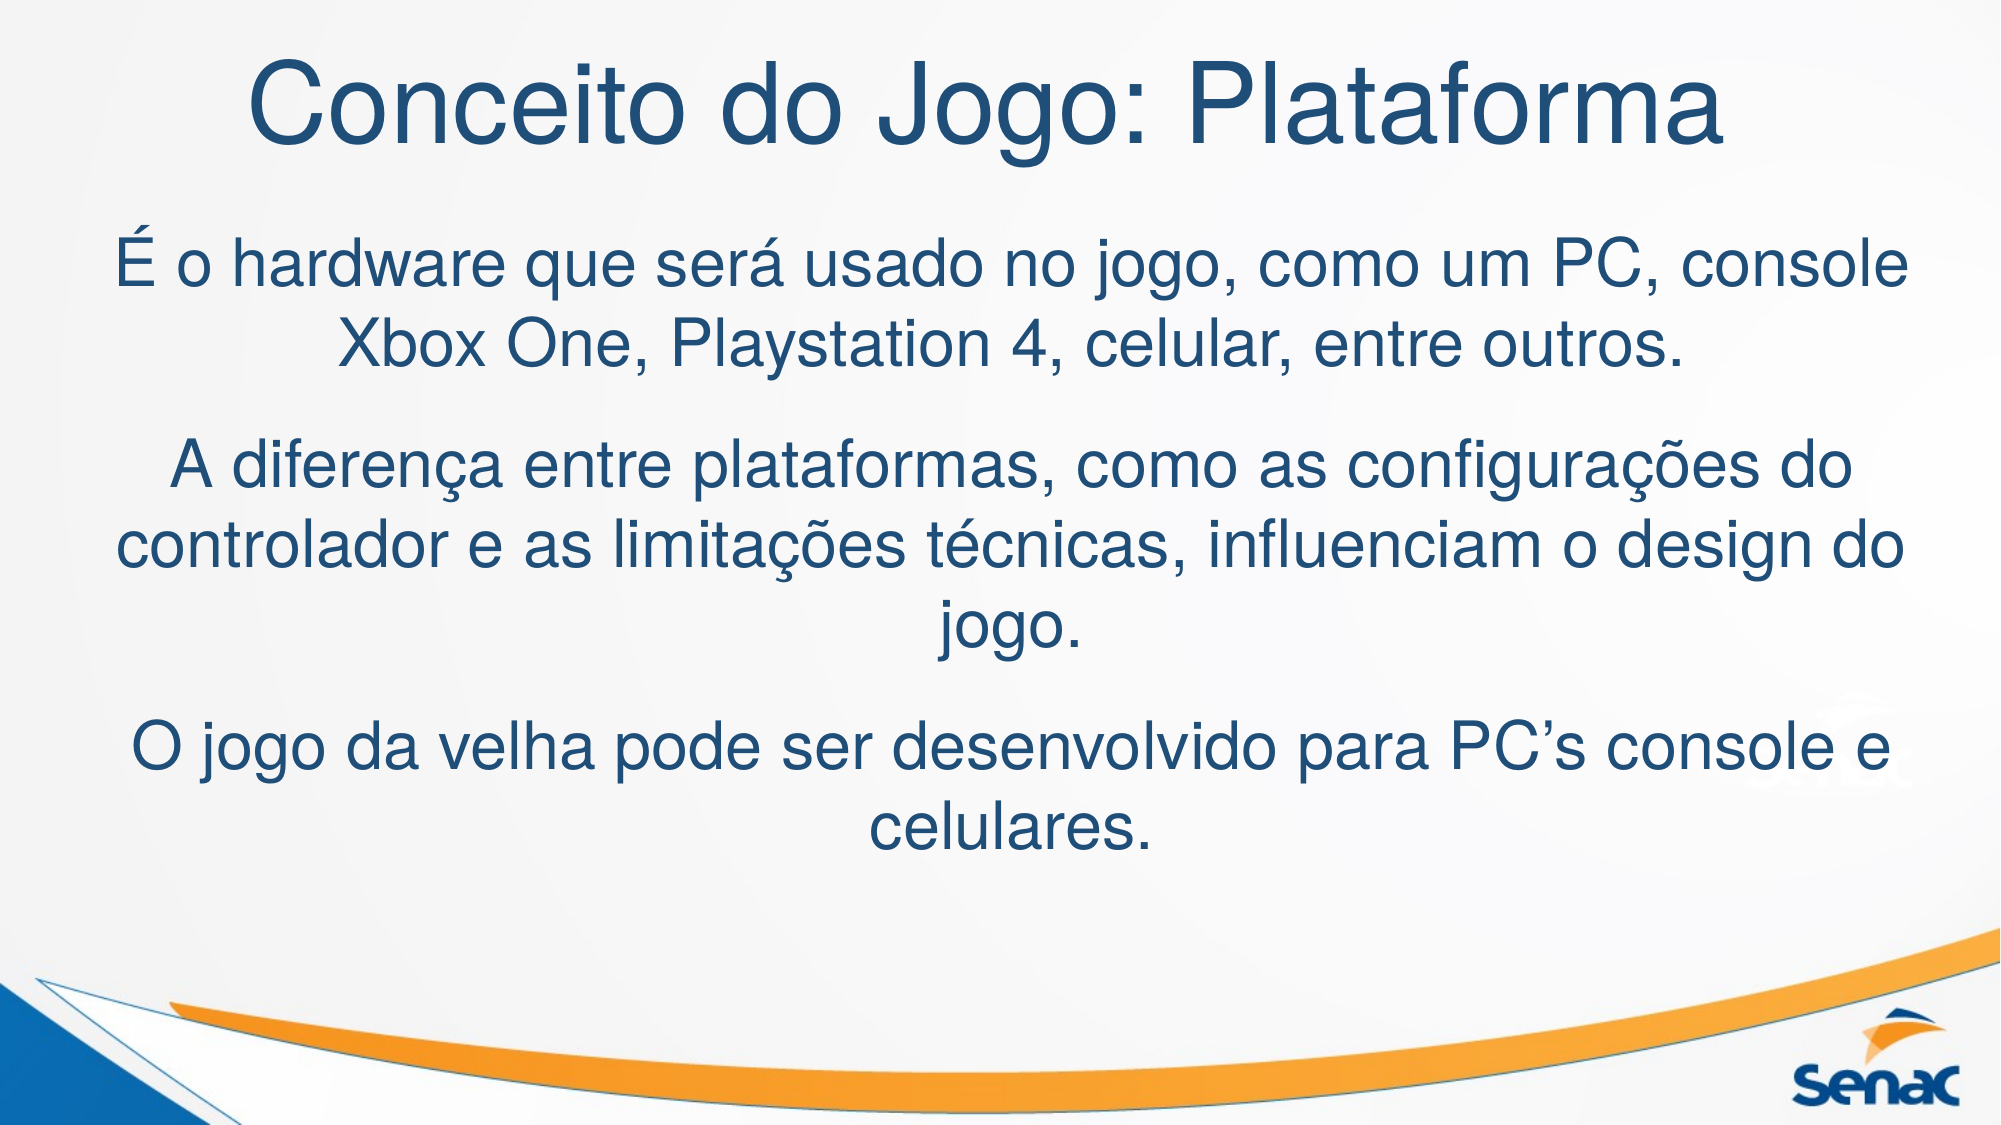

# Conceito do Jogo: Plataforma
É o hardware que será usado no jogo, como um PC, console Xbox One, Playstation 4, celular, entre outros.
A diferença entre plataformas, como as configurações do controlador e as limitações técnicas, influenciam o design do jogo.
O jogo da velha pode ser desenvolvido para PC’s console e celulares.